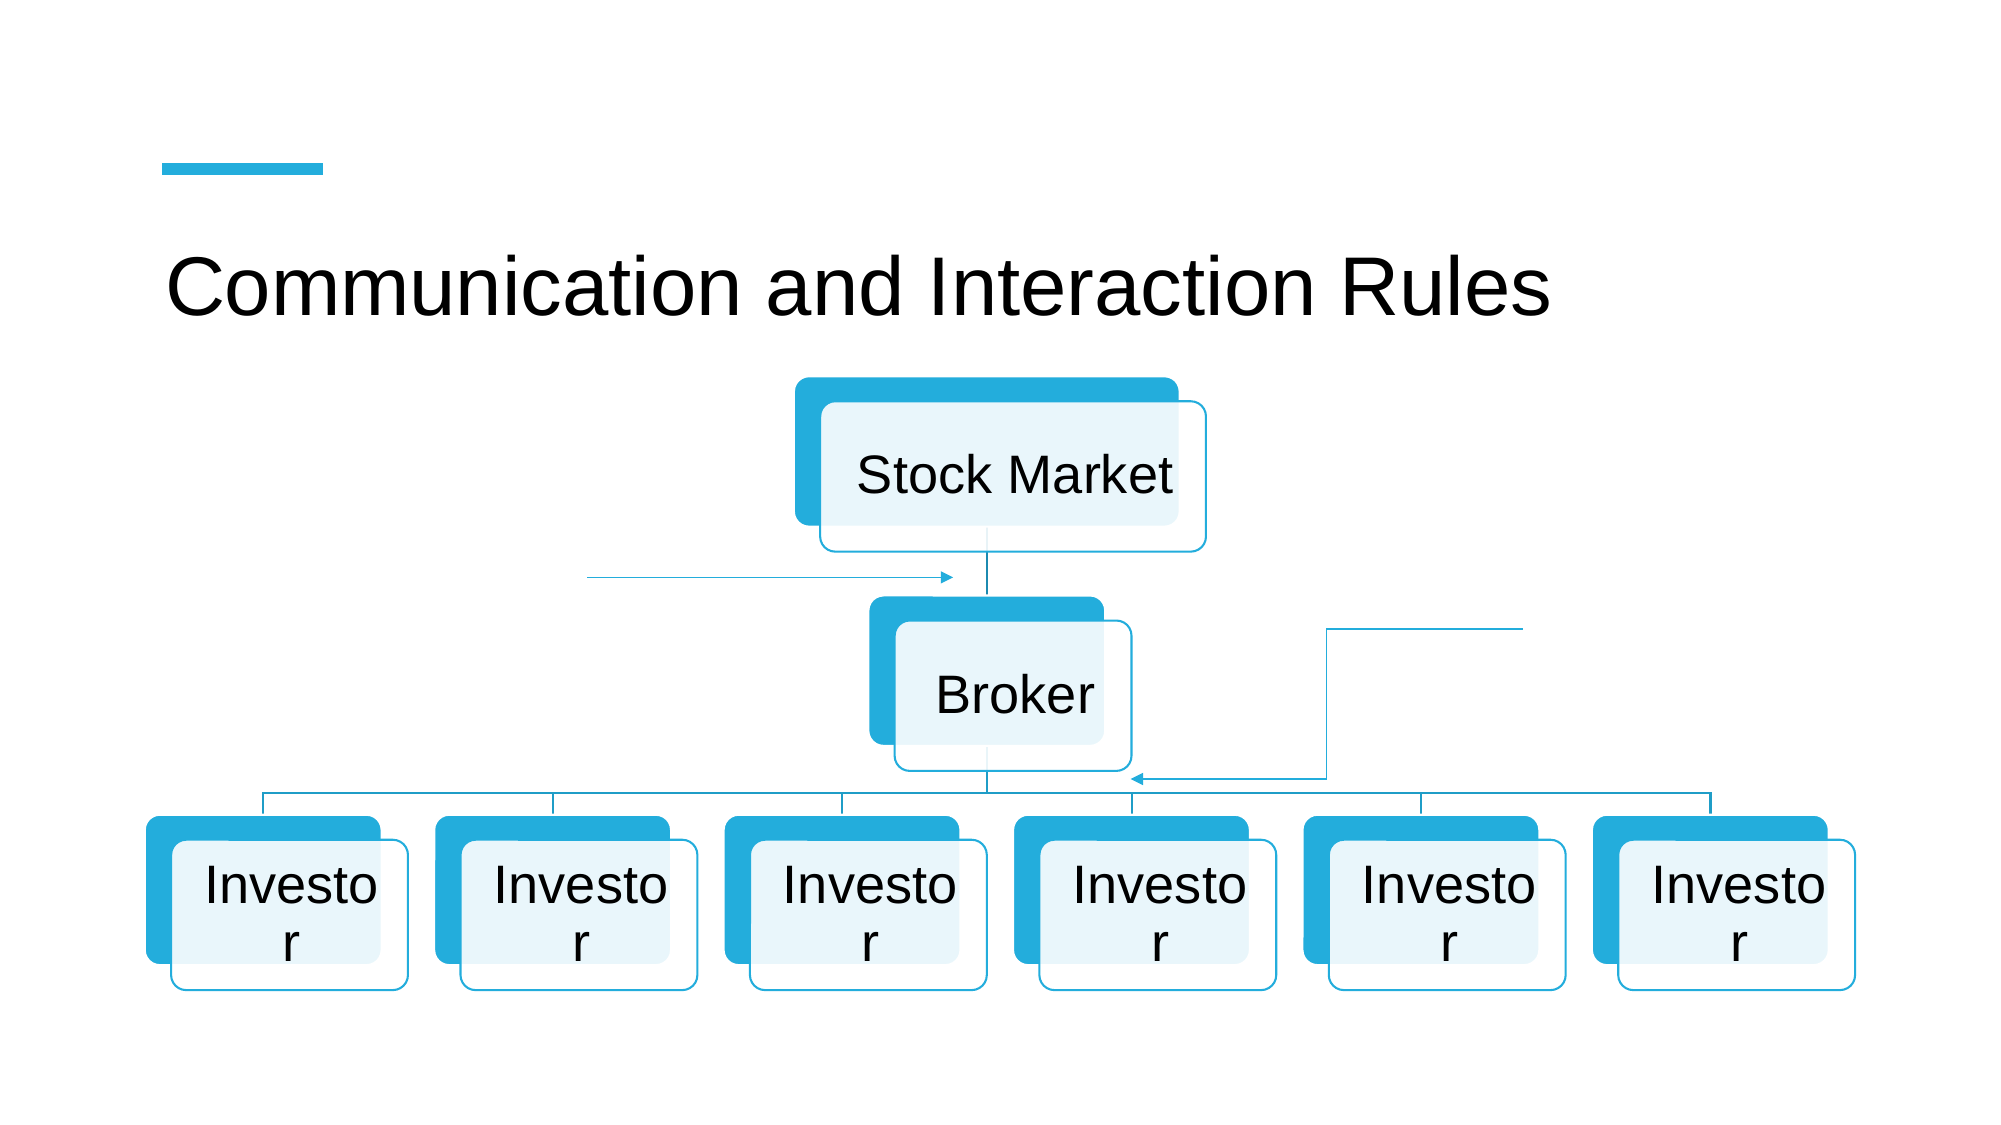

# Communication and Interaction Rules
Stock Market
Broker
Investor
Investor
Investor
Investor
Investor
Investor